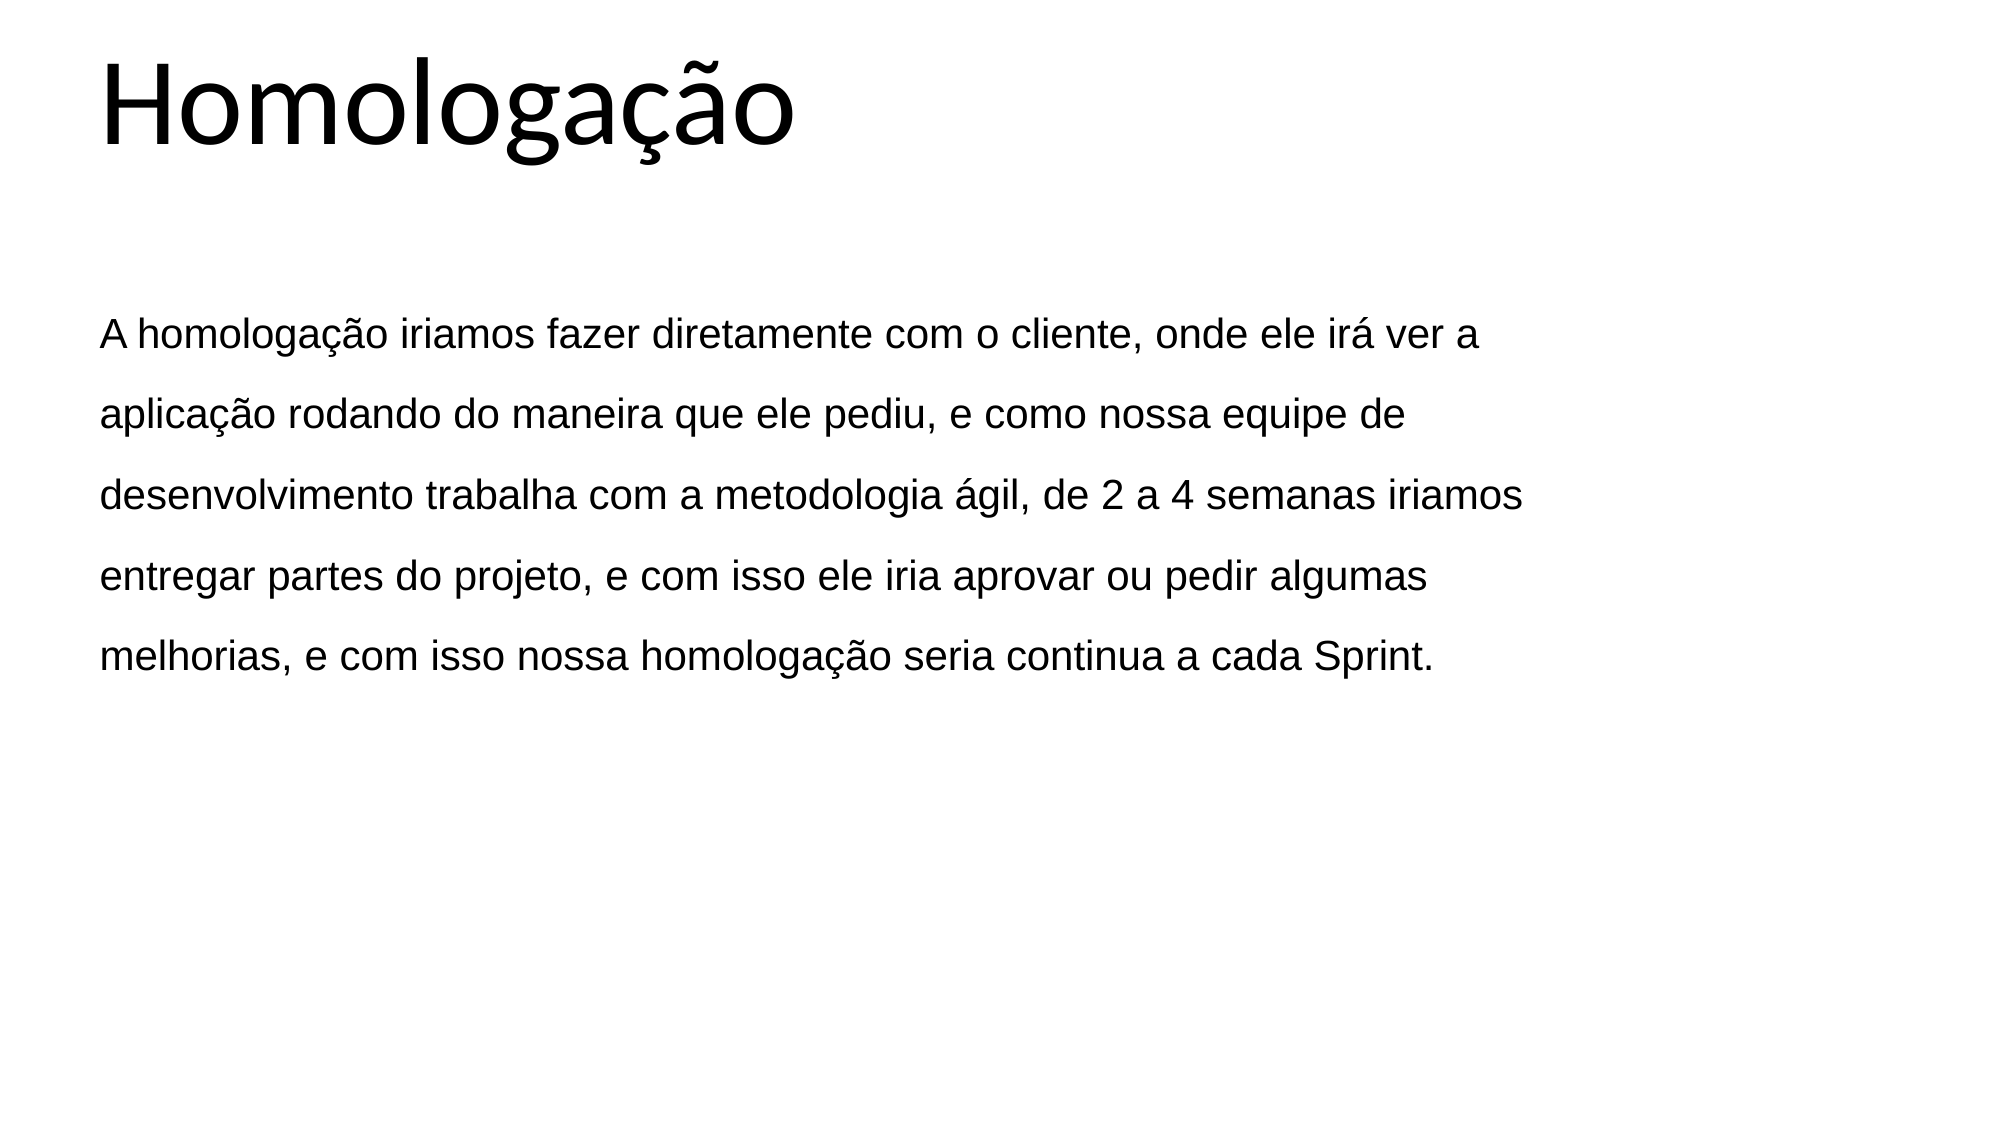

# Homologação
A homologação iriamos fazer diretamente com o cliente, onde ele irá ver a aplicação rodando do maneira que ele pediu, e como nossa equipe de desenvolvimento trabalha com a metodologia ágil, de 2 a 4 semanas iriamos entregar partes do projeto, e com isso ele iria aprovar ou pedir algumas melhorias, e com isso nossa homologação seria continua a cada Sprint.